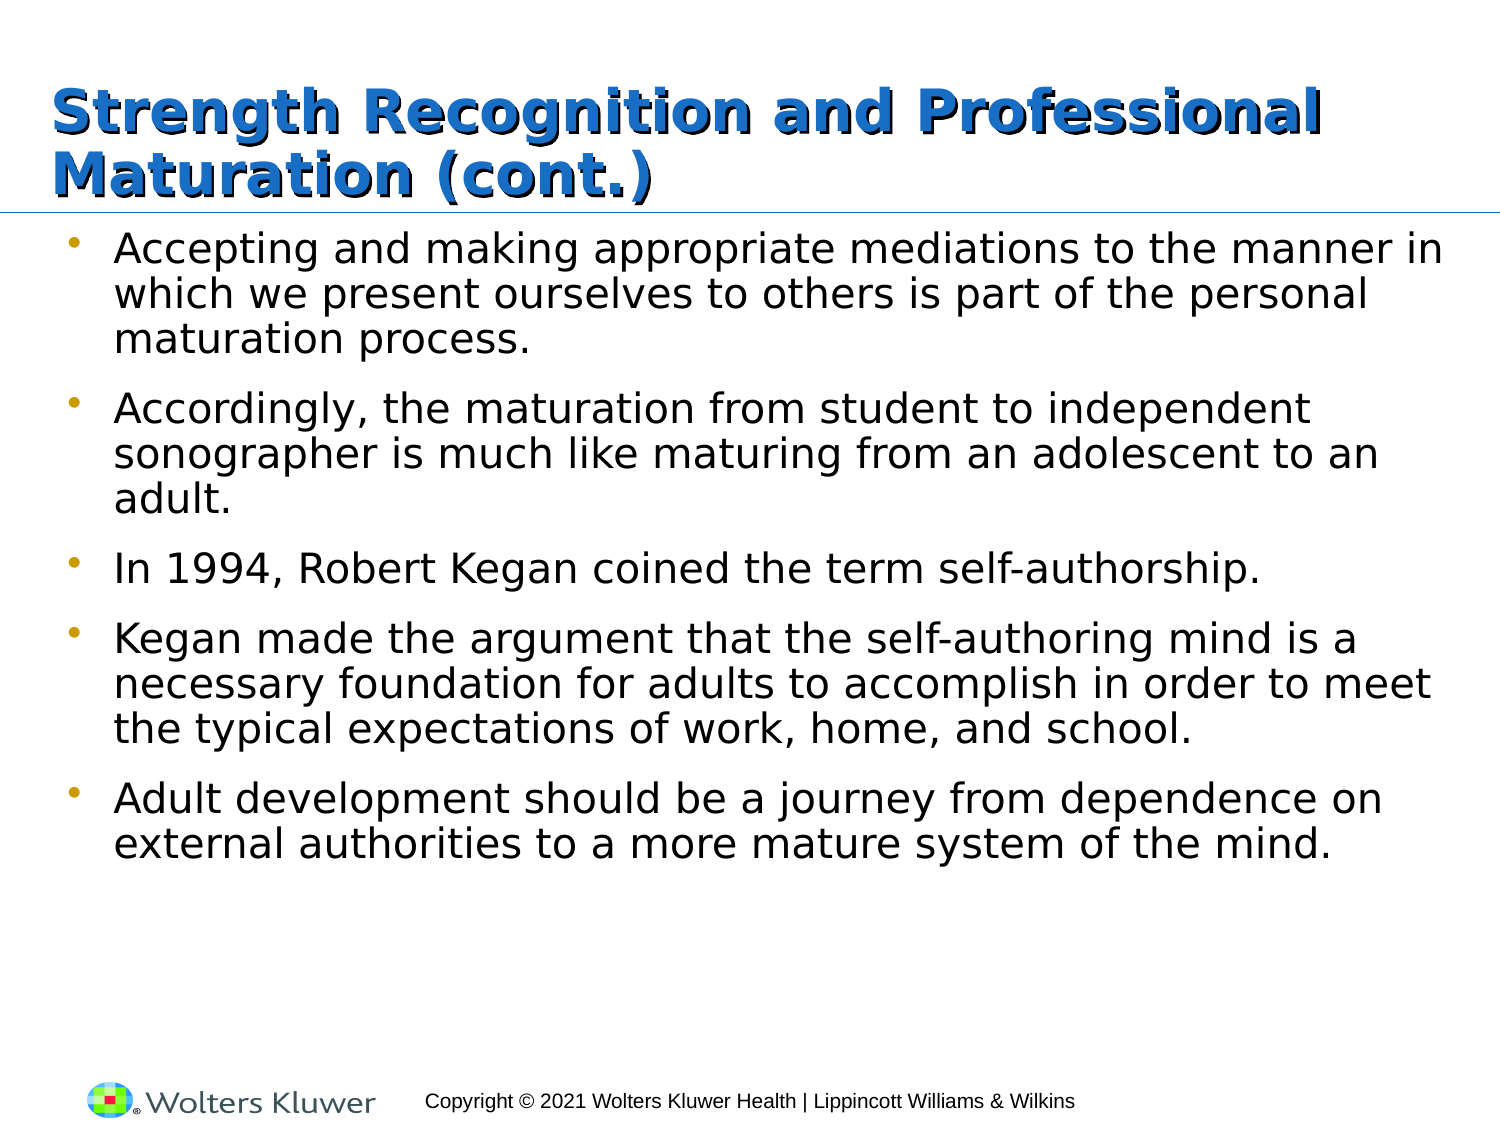

# Strength Recognition and Professional Maturation (cont.)
Accepting and making appropriate mediations to the manner in which we present ourselves to others is part of the personal maturation process.
Accordingly, the maturation from student to independent sonographer is much like maturing from an adolescent to an adult.
In 1994, Robert Kegan coined the term self-authorship.
Kegan made the argument that the self-authoring mind is a necessary foundation for adults to accomplish in order to meet the typical expectations of work, home, and school.
Adult development should be a journey from dependence on external authorities to a more mature system of the mind.